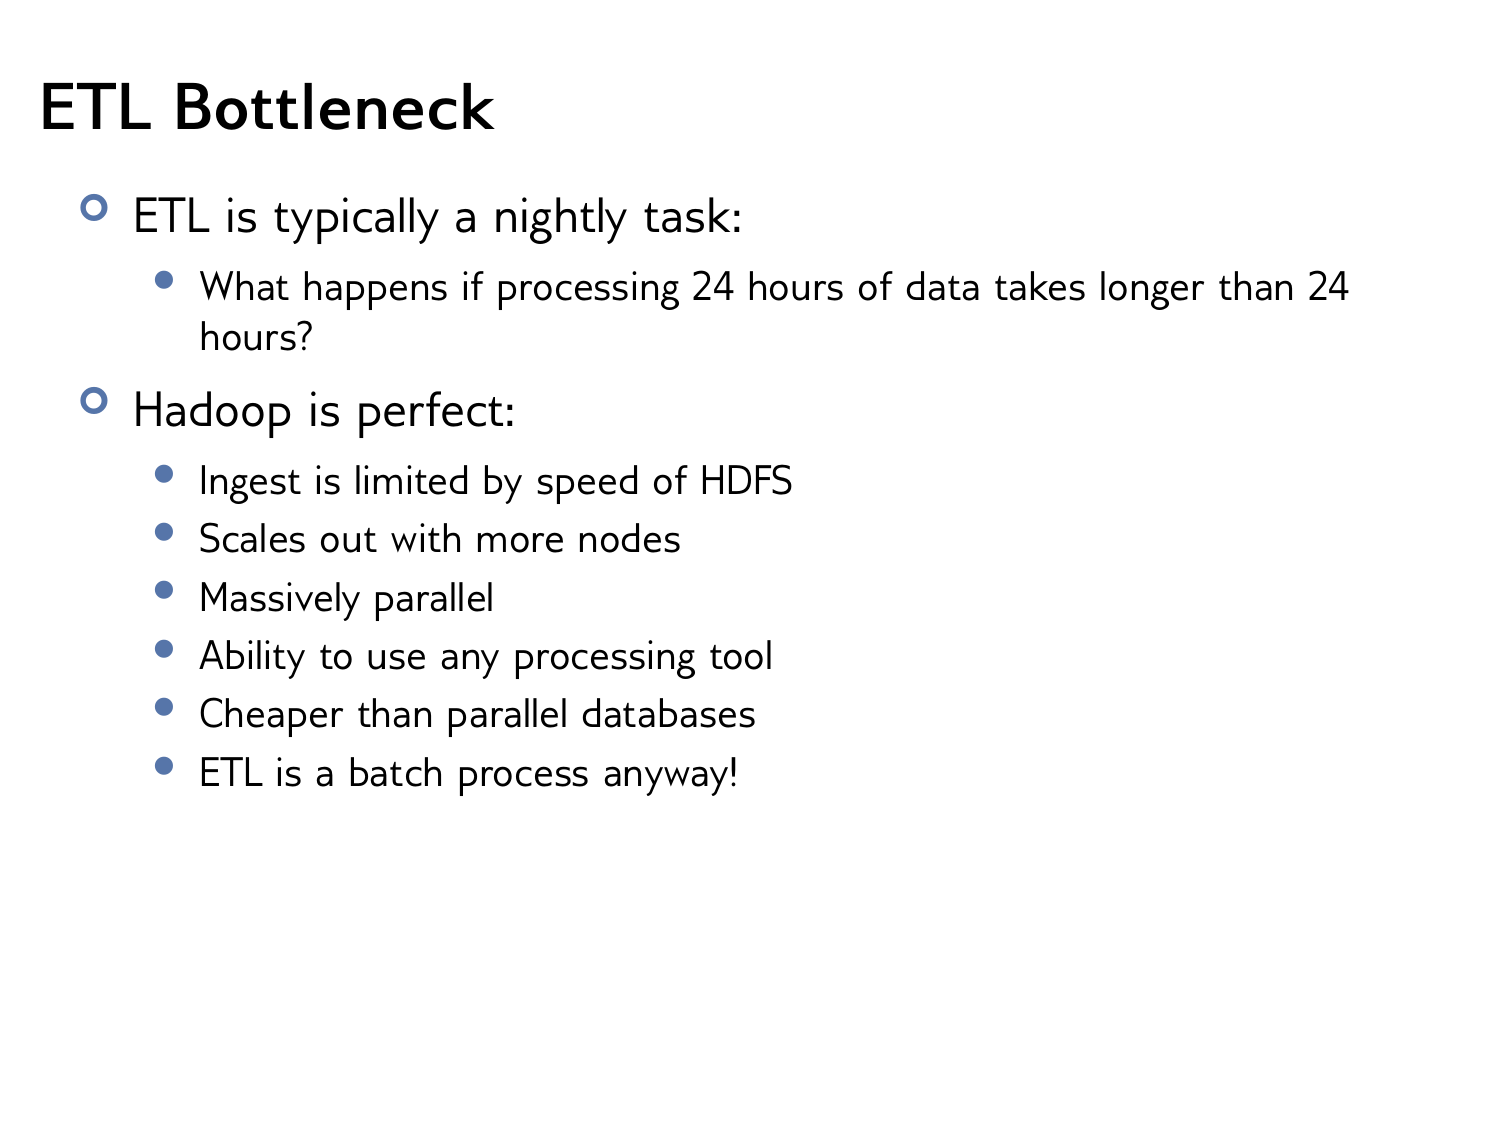

# ETL Bottleneck
ETL is typically a nightly task:
What happens if processing 24 hours of data takes longer than 24 hours?
Hadoop is perfect:
Ingest is limited by speed of HDFS
Scales out with more nodes
Massively parallel
Ability to use any processing tool
Cheaper than parallel databases
ETL is a batch process anyway!